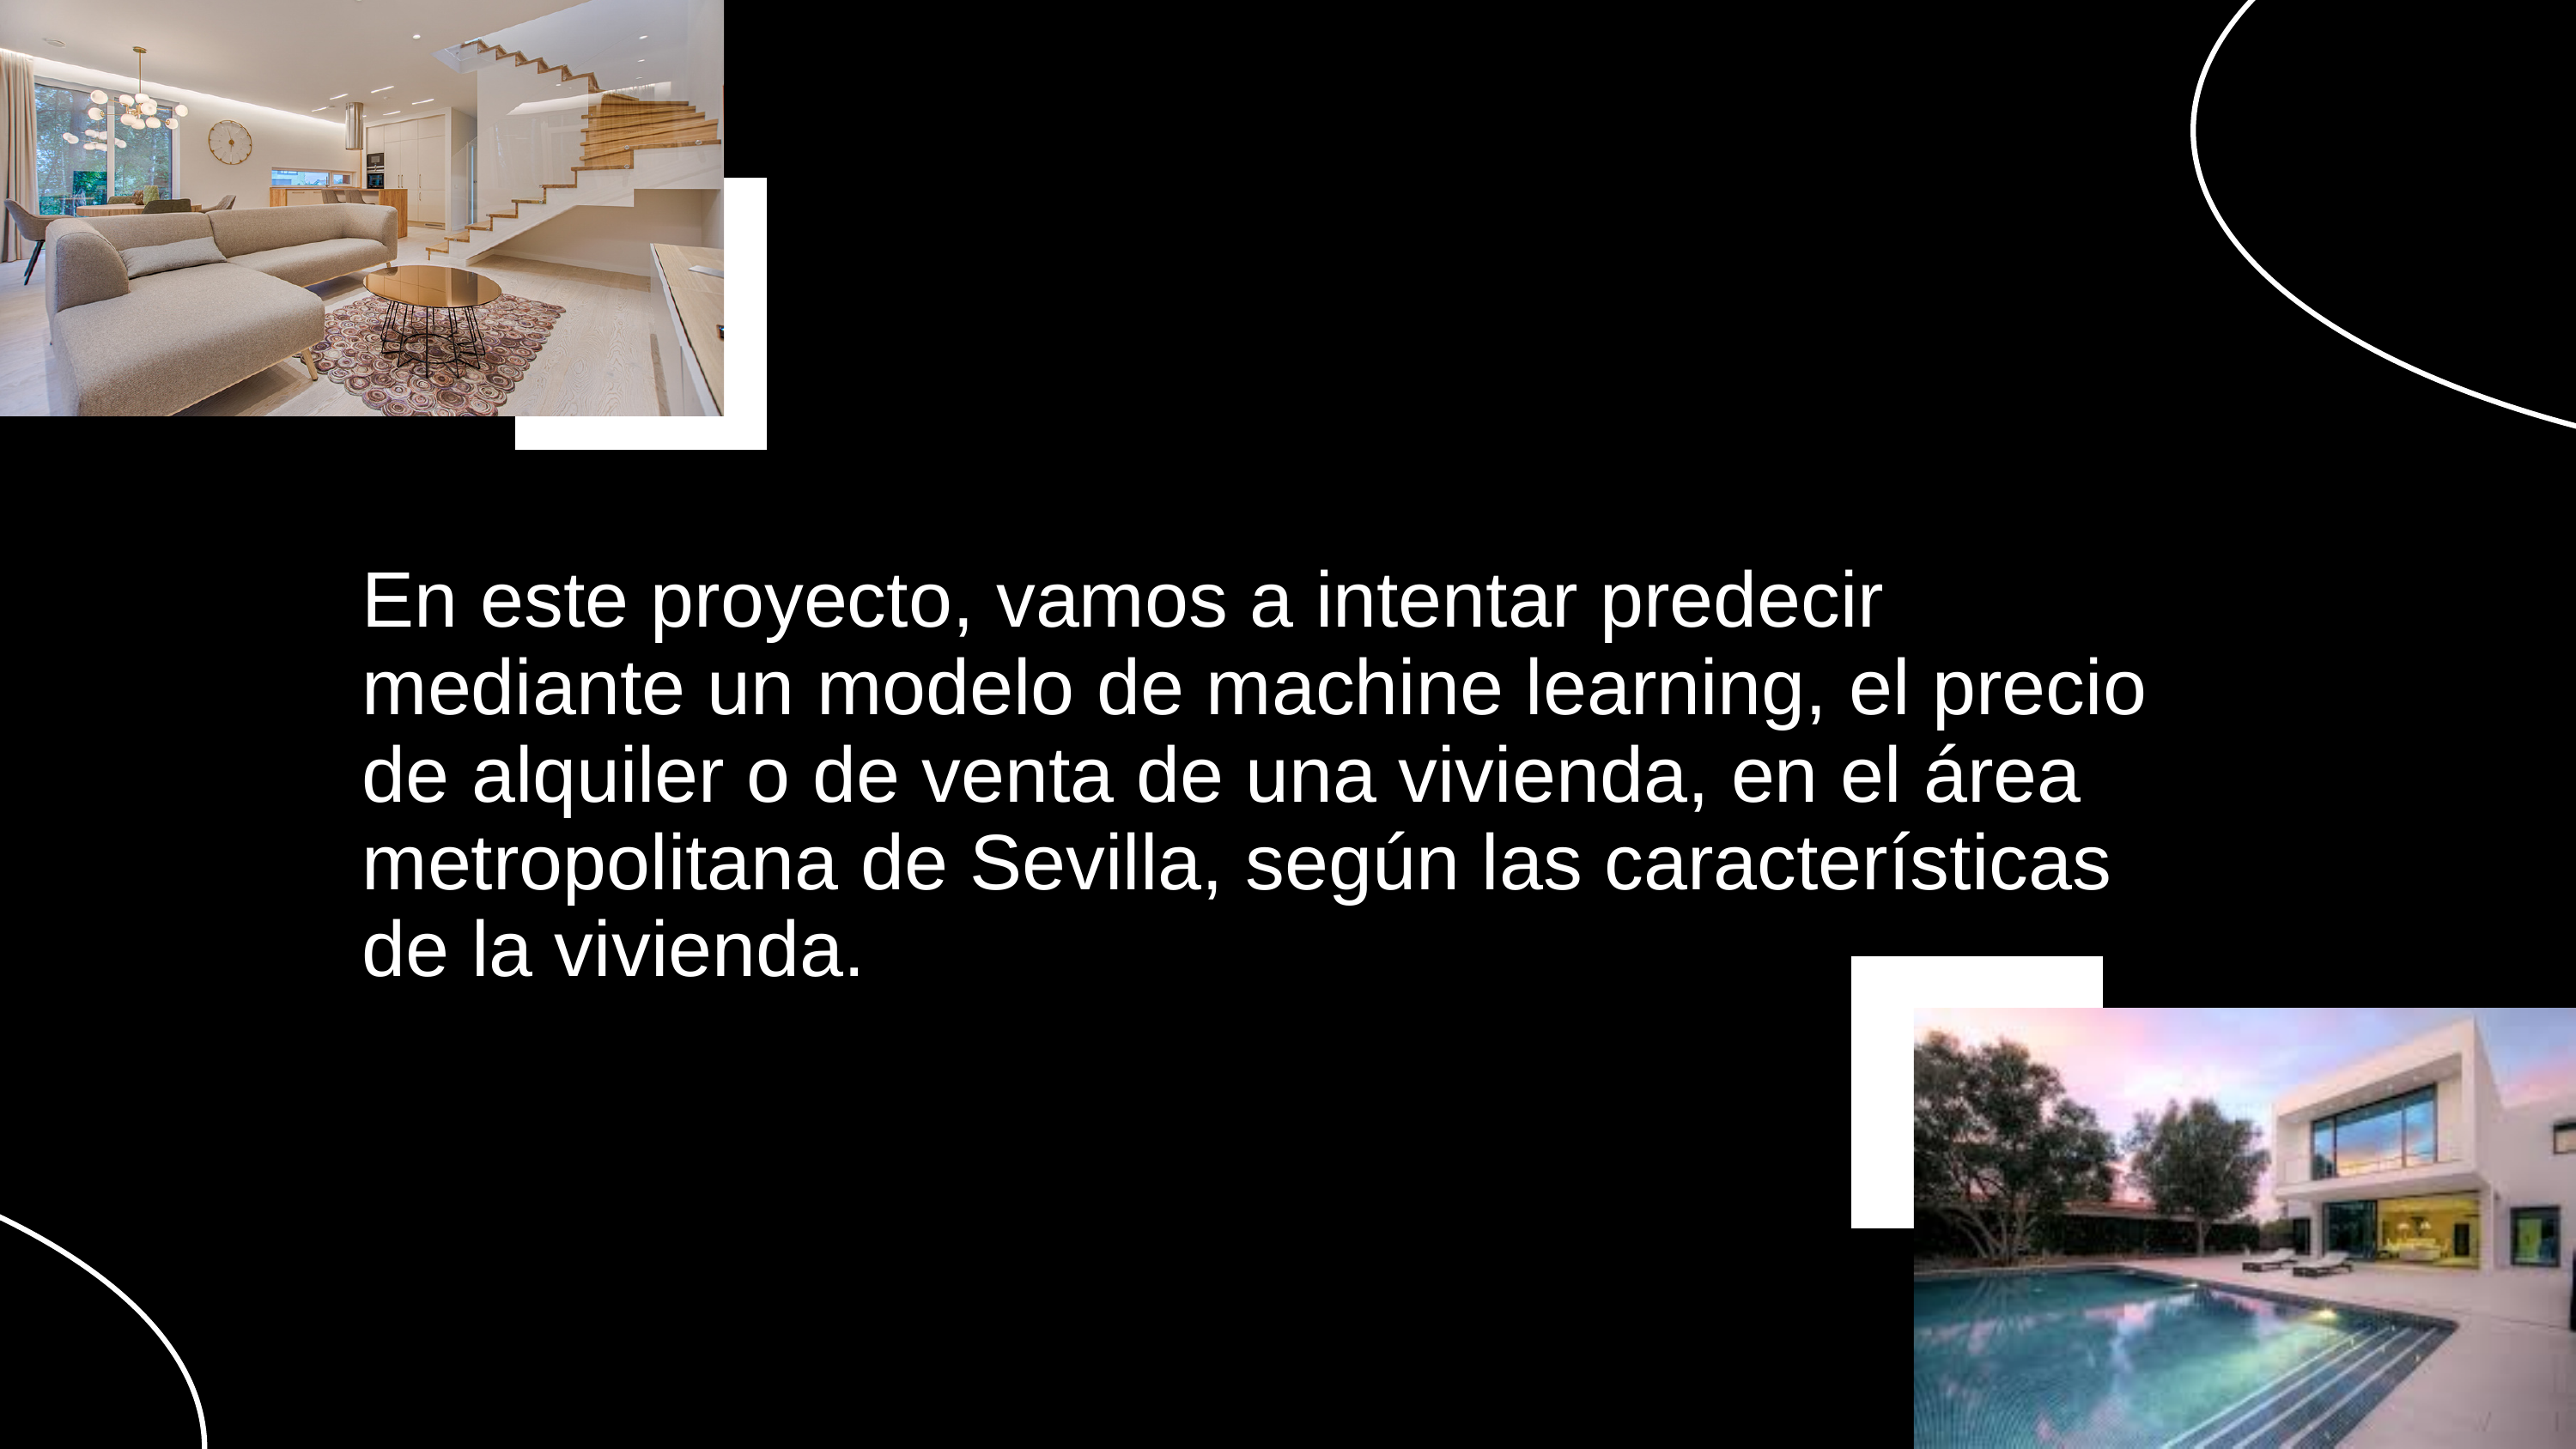

En este proyecto, vamos a intentar predecir mediante un modelo de machine learning, el precio de alquiler o de venta de una vivienda, en el área metropolitana de Sevilla, según las características de la vivienda.